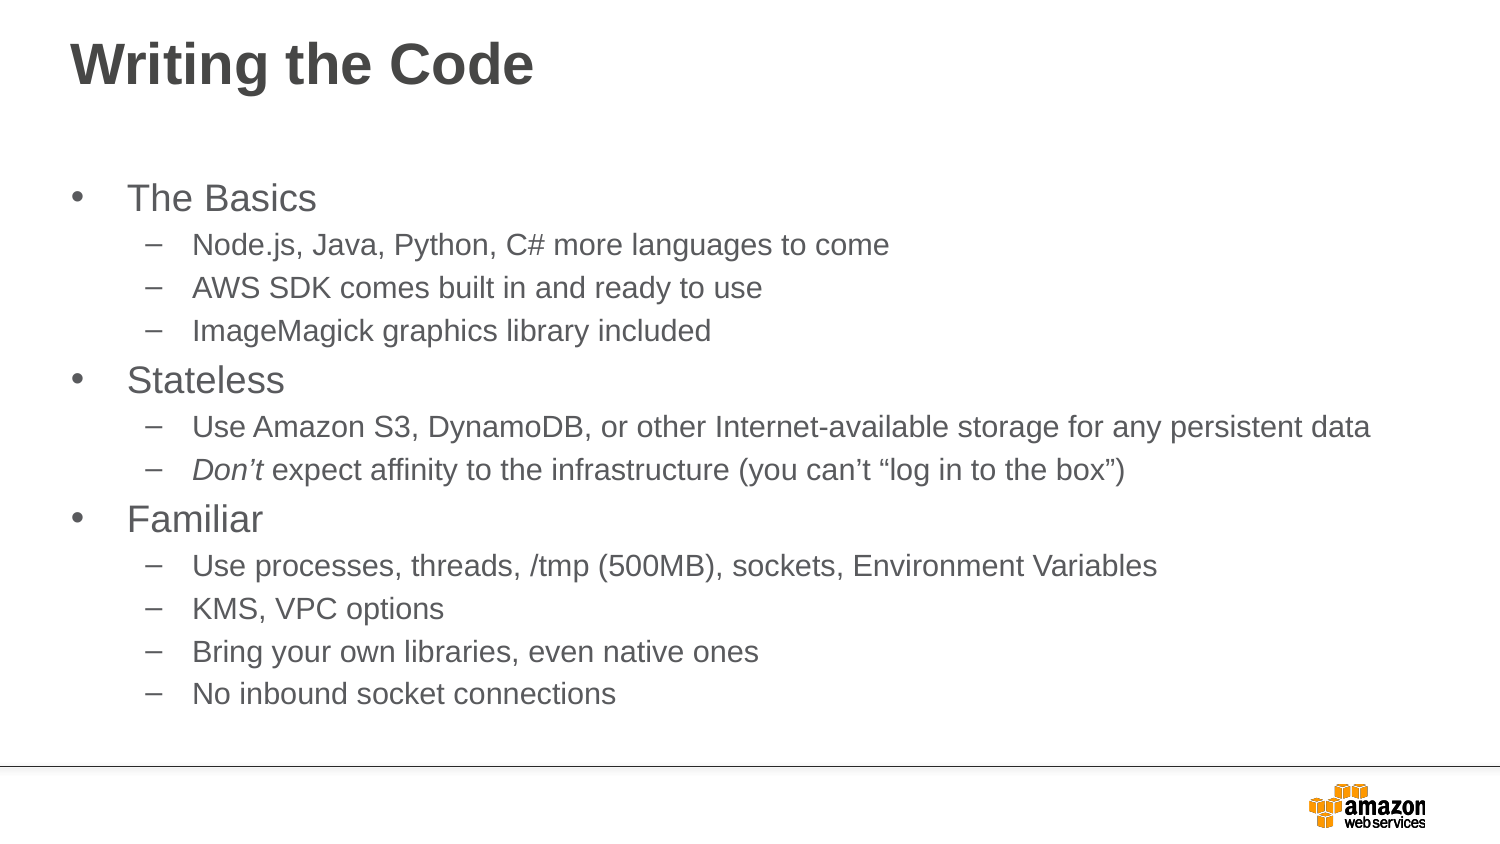

# Writing the Code
The Basics
Node.js, Java, Python, C# more languages to come
AWS SDK comes built in and ready to use
ImageMagick graphics library included
Stateless
Use Amazon S3, DynamoDB, or other Internet-available storage for any persistent data
Don’t expect affinity to the infrastructure (you can’t “log in to the box”)
Familiar
Use processes, threads, /tmp (500MB), sockets, Environment Variables
KMS, VPC options
Bring your own libraries, even native ones
No inbound socket connections